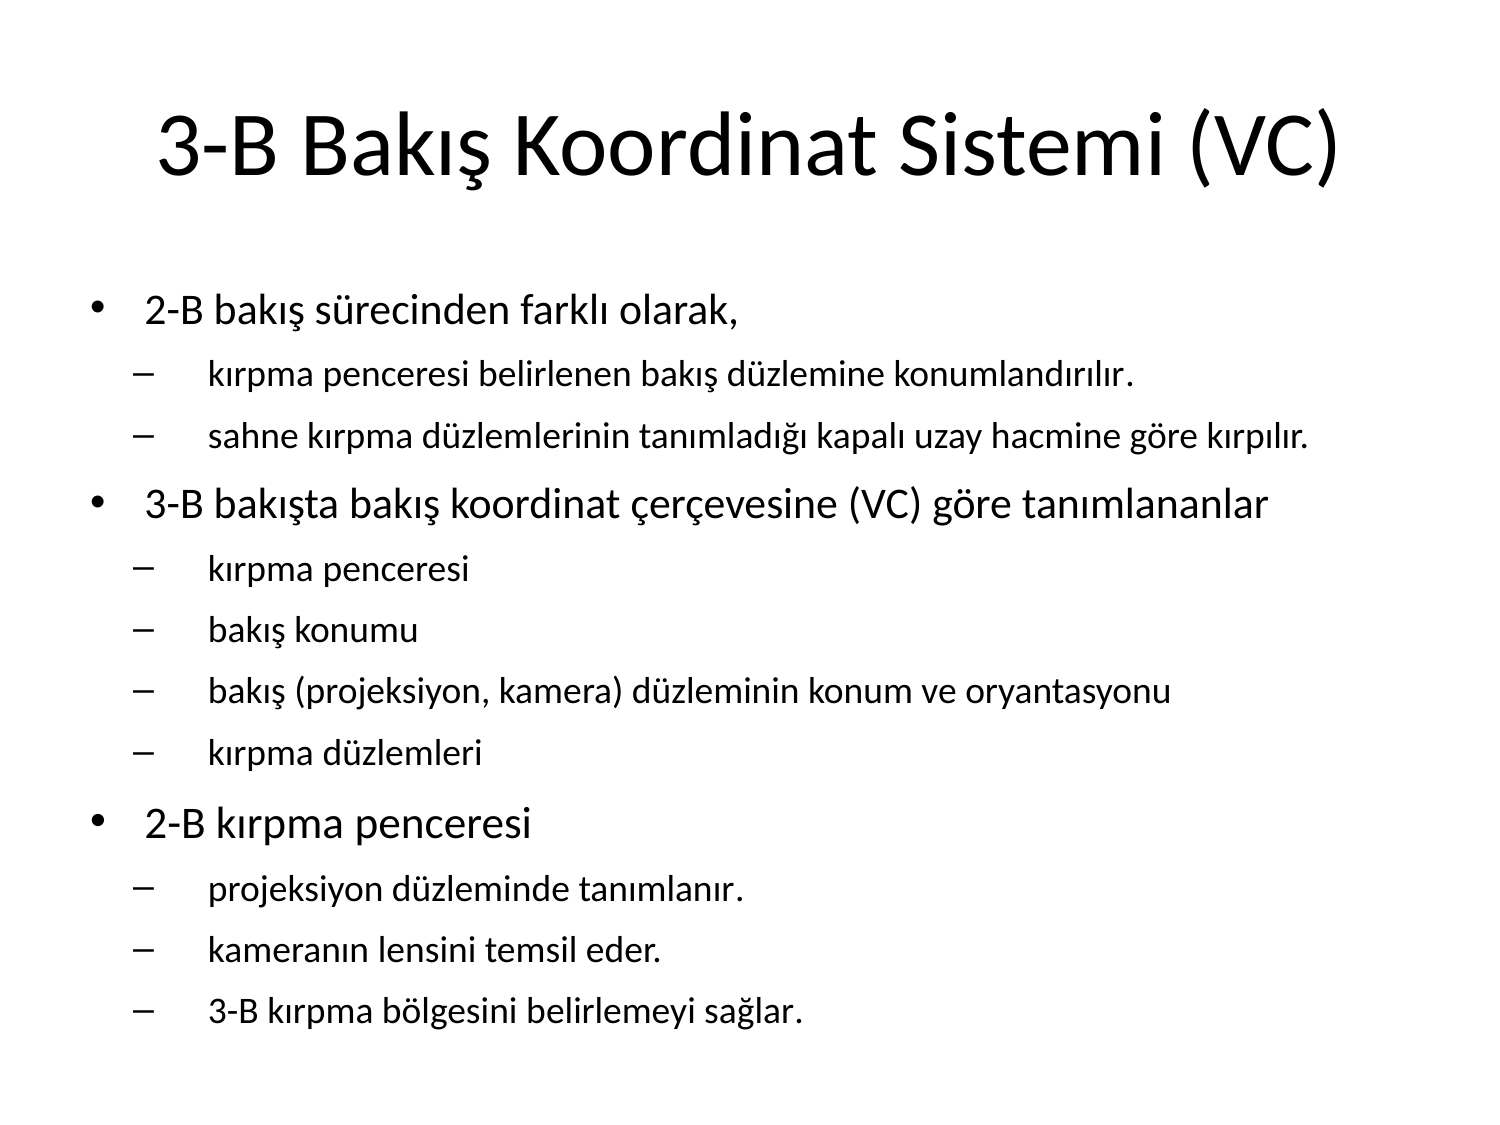

# 3-B Bakış Koordinat Sistemi (VC)
2-B bakış sürecinden farklı olarak,
kırpma penceresi belirlenen bakış düzlemine konumlandırılır.
sahne kırpma düzlemlerinin tanımladığı kapalı uzay hacmine göre kırpılır.
3-B bakışta bakış koordinat çerçevesine (VC) göre tanımlananlar
kırpma penceresi
bakış konumu
bakış (projeksiyon, kamera) düzleminin konum ve oryantasyonu
kırpma düzlemleri
2-B kırpma penceresi
projeksiyon düzleminde tanımlanır.
kameranın lensini temsil eder.
3-B kırpma bölgesini belirlemeyi sağlar.